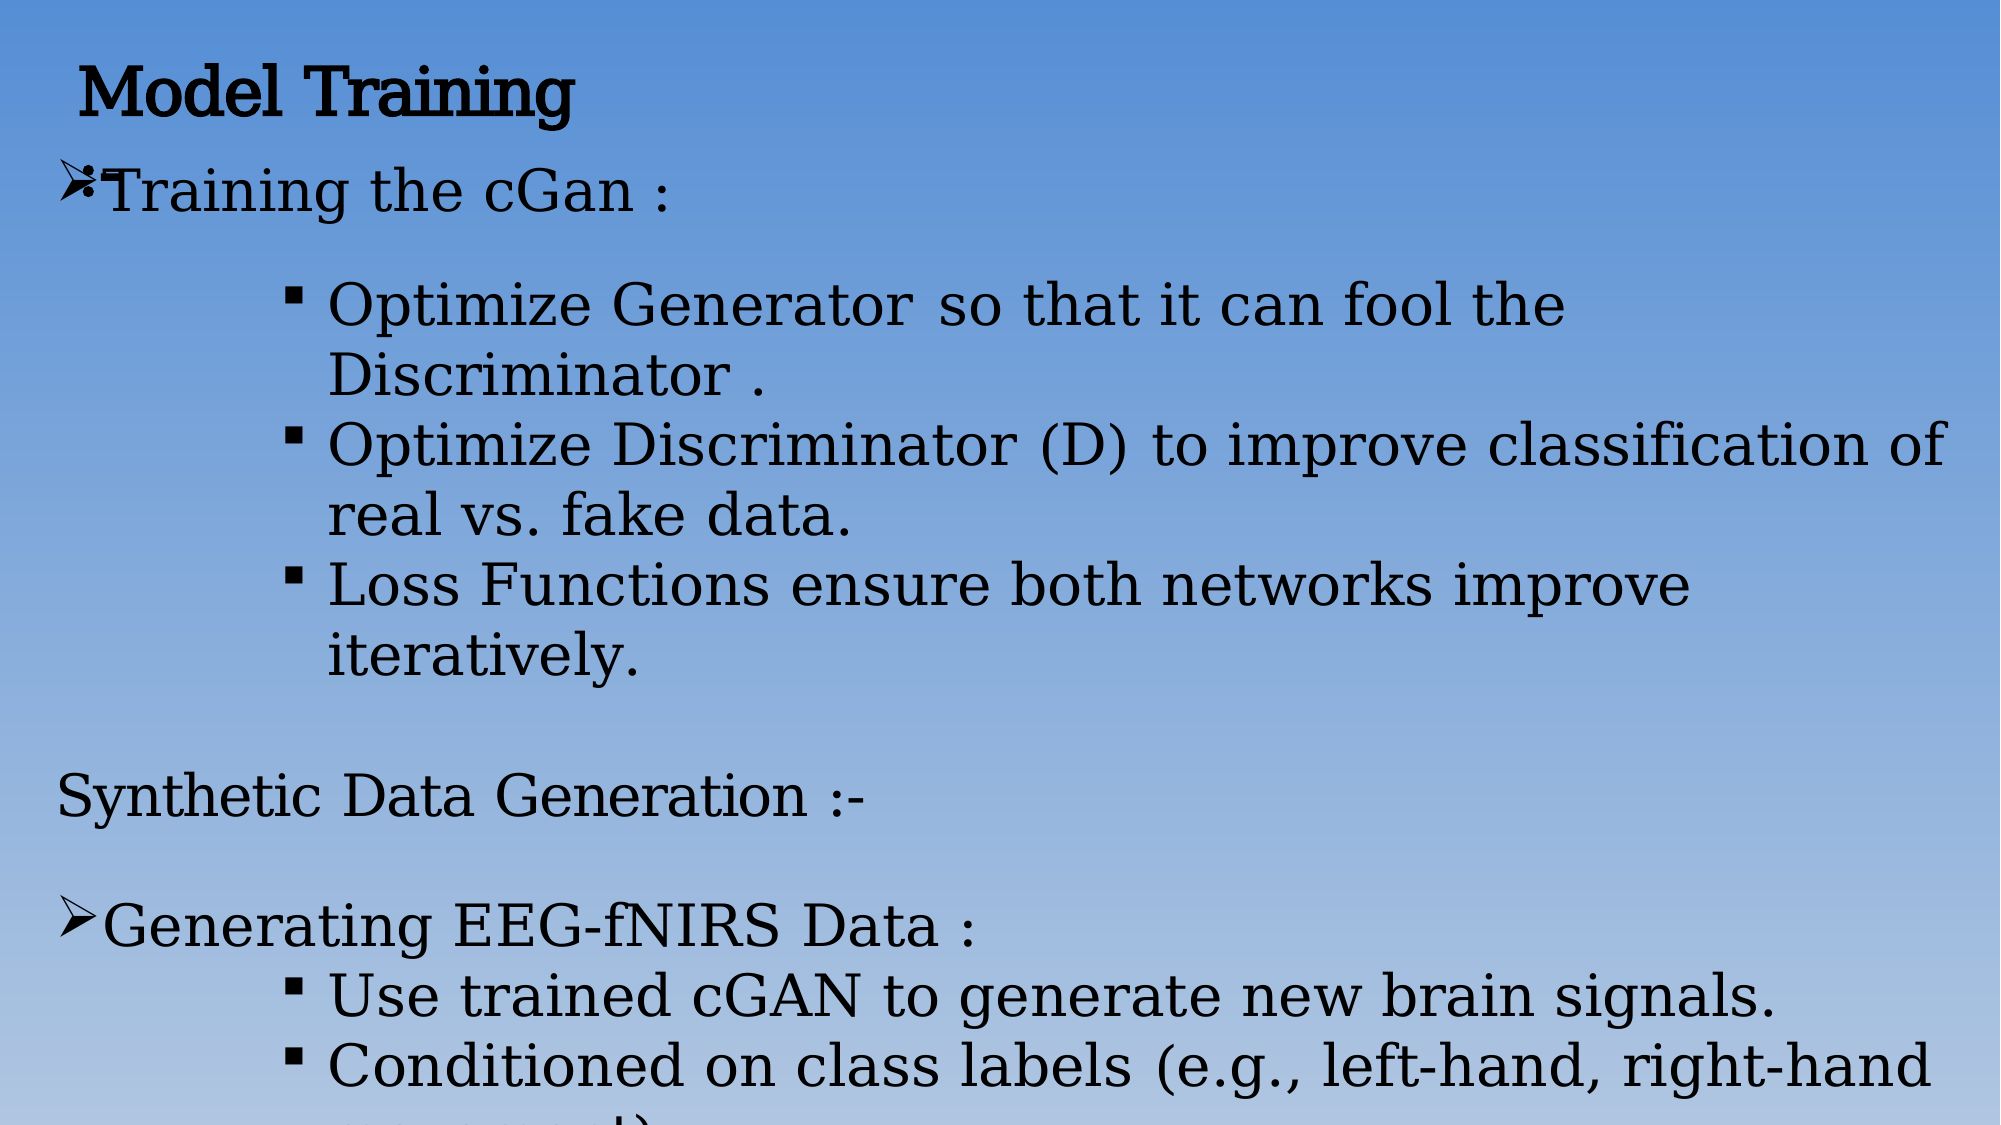

# Model Training :-
Training the cGan :
Optimize Generator so that it can fool the Discriminator .
Optimize Discriminator (D) to improve classification of real vs. fake data.
Loss Functions ensure both networks improve iteratively.

Synthetic Data Generation :-
Generating EEG-fNIRS Data :
Use trained cGAN to generate new brain signals.
Conditioned on class labels (e.g., left-hand, right-hand movement).